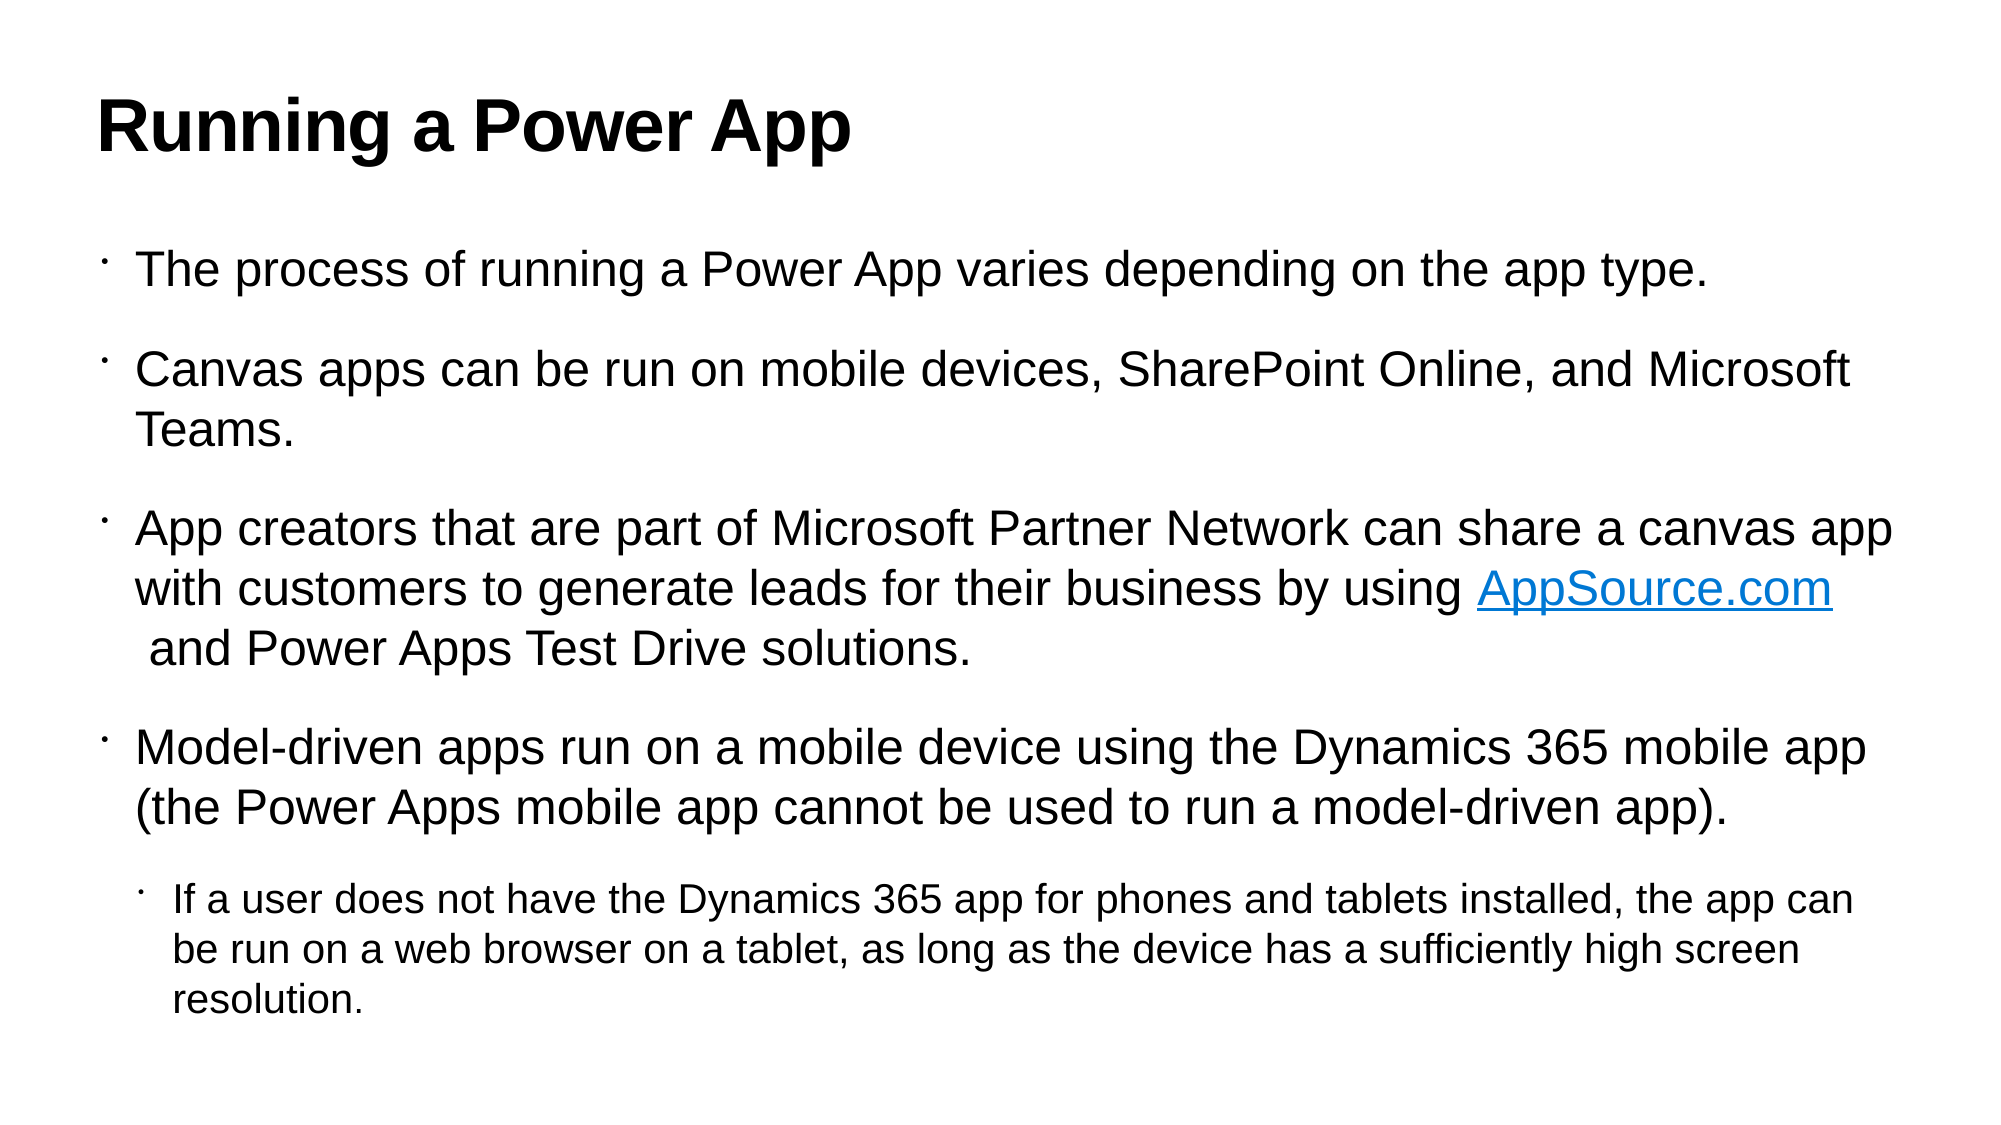

# Running a Power App
The process of running a Power App varies depending on the app type.

Canvas apps can be run on mobile devices, SharePoint Online, and Microsoft Teams.

App creators that are part of Microsoft Partner Network can share a canvas app with customers to generate leads for their business by using AppSource.com and Power Apps Test Drive solutions.

Model-driven apps run on a mobile device using the Dynamics 365 mobile app (the Power Apps mobile app cannot be used to run a model-driven app).

If a user does not have the Dynamics 365 app for phones and tablets installed, the app can be run on a web browser on a tablet, as long as the device has a sufficiently high screen resolution.